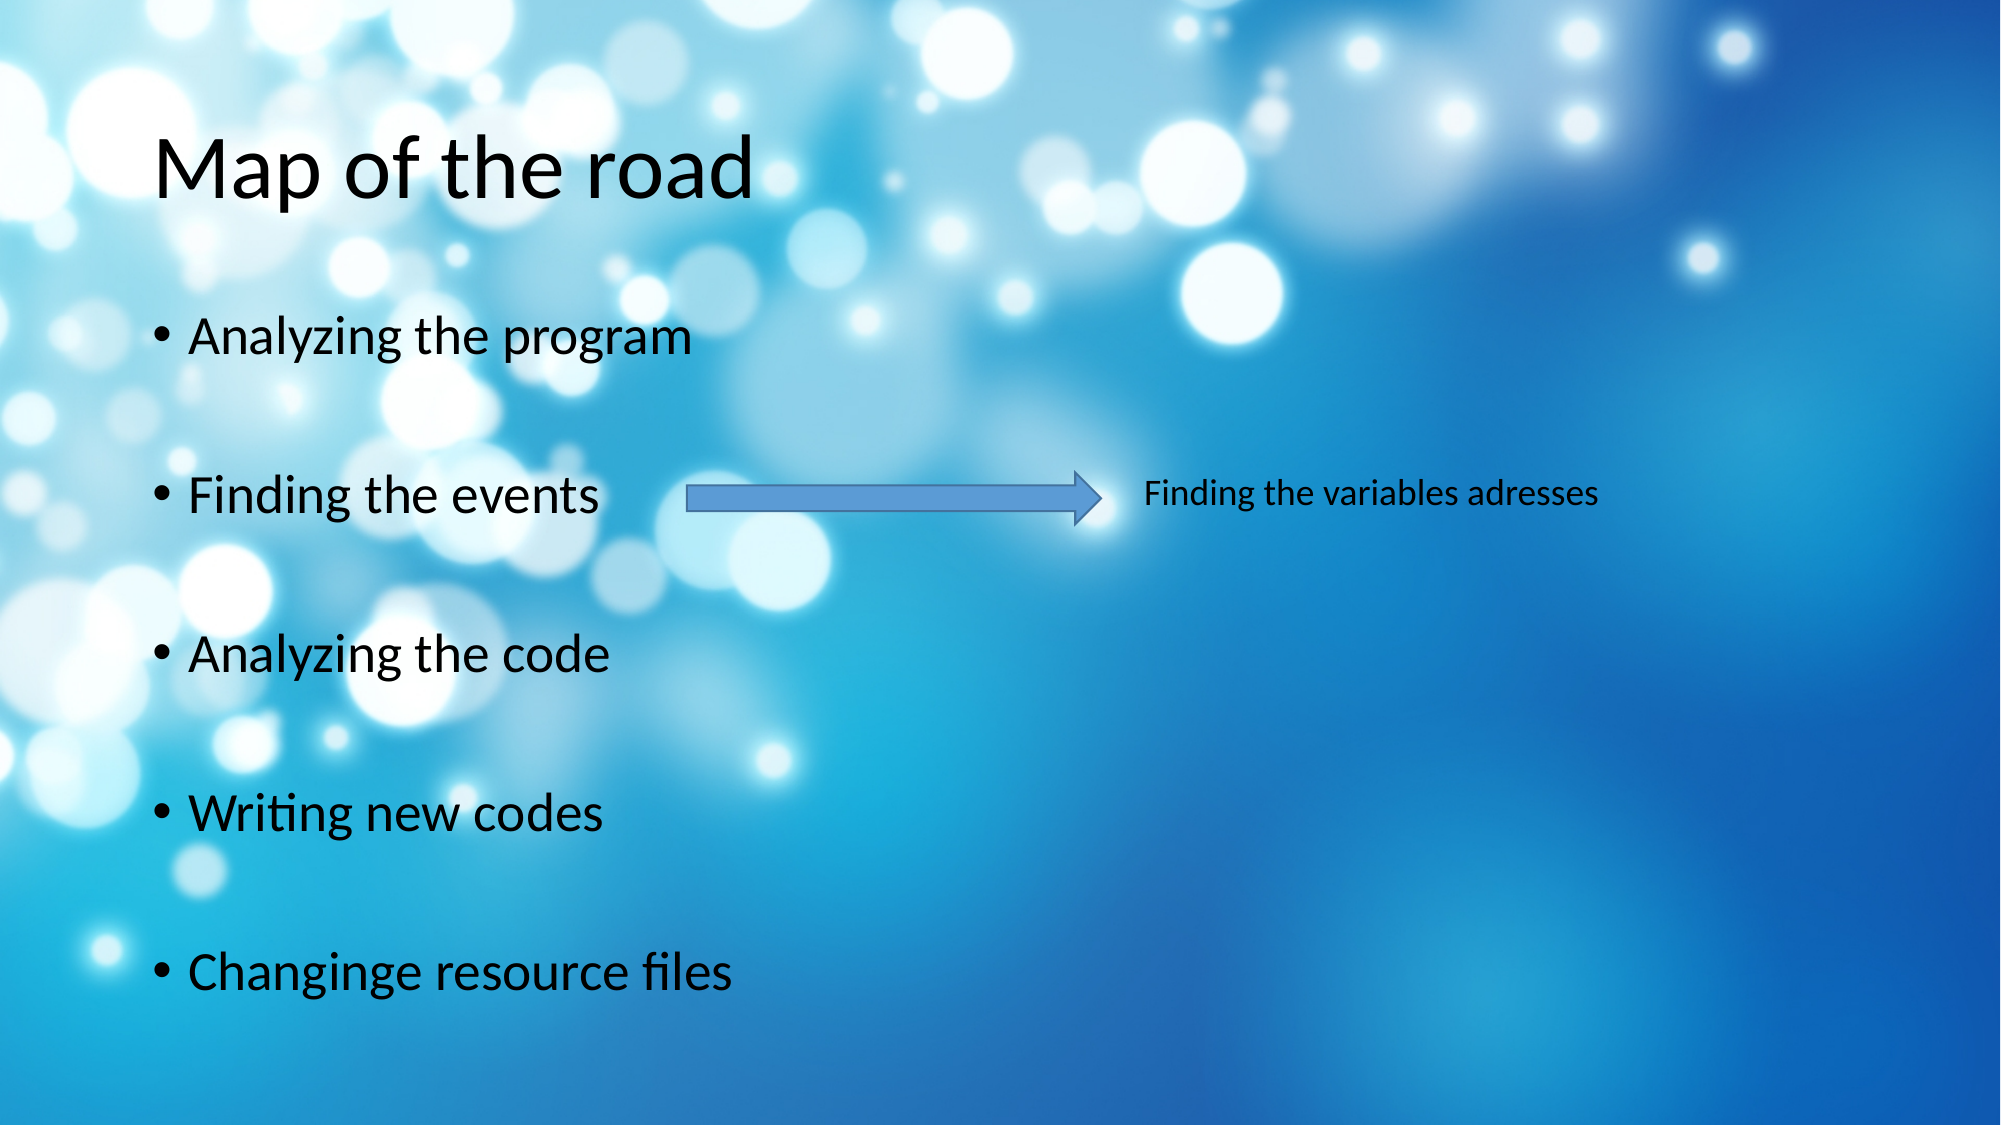

# Map of the road
Analyzing the program

Finding the events

Analyzing the code

Writing new codes

Changinge resource files
Finding the variables adresses